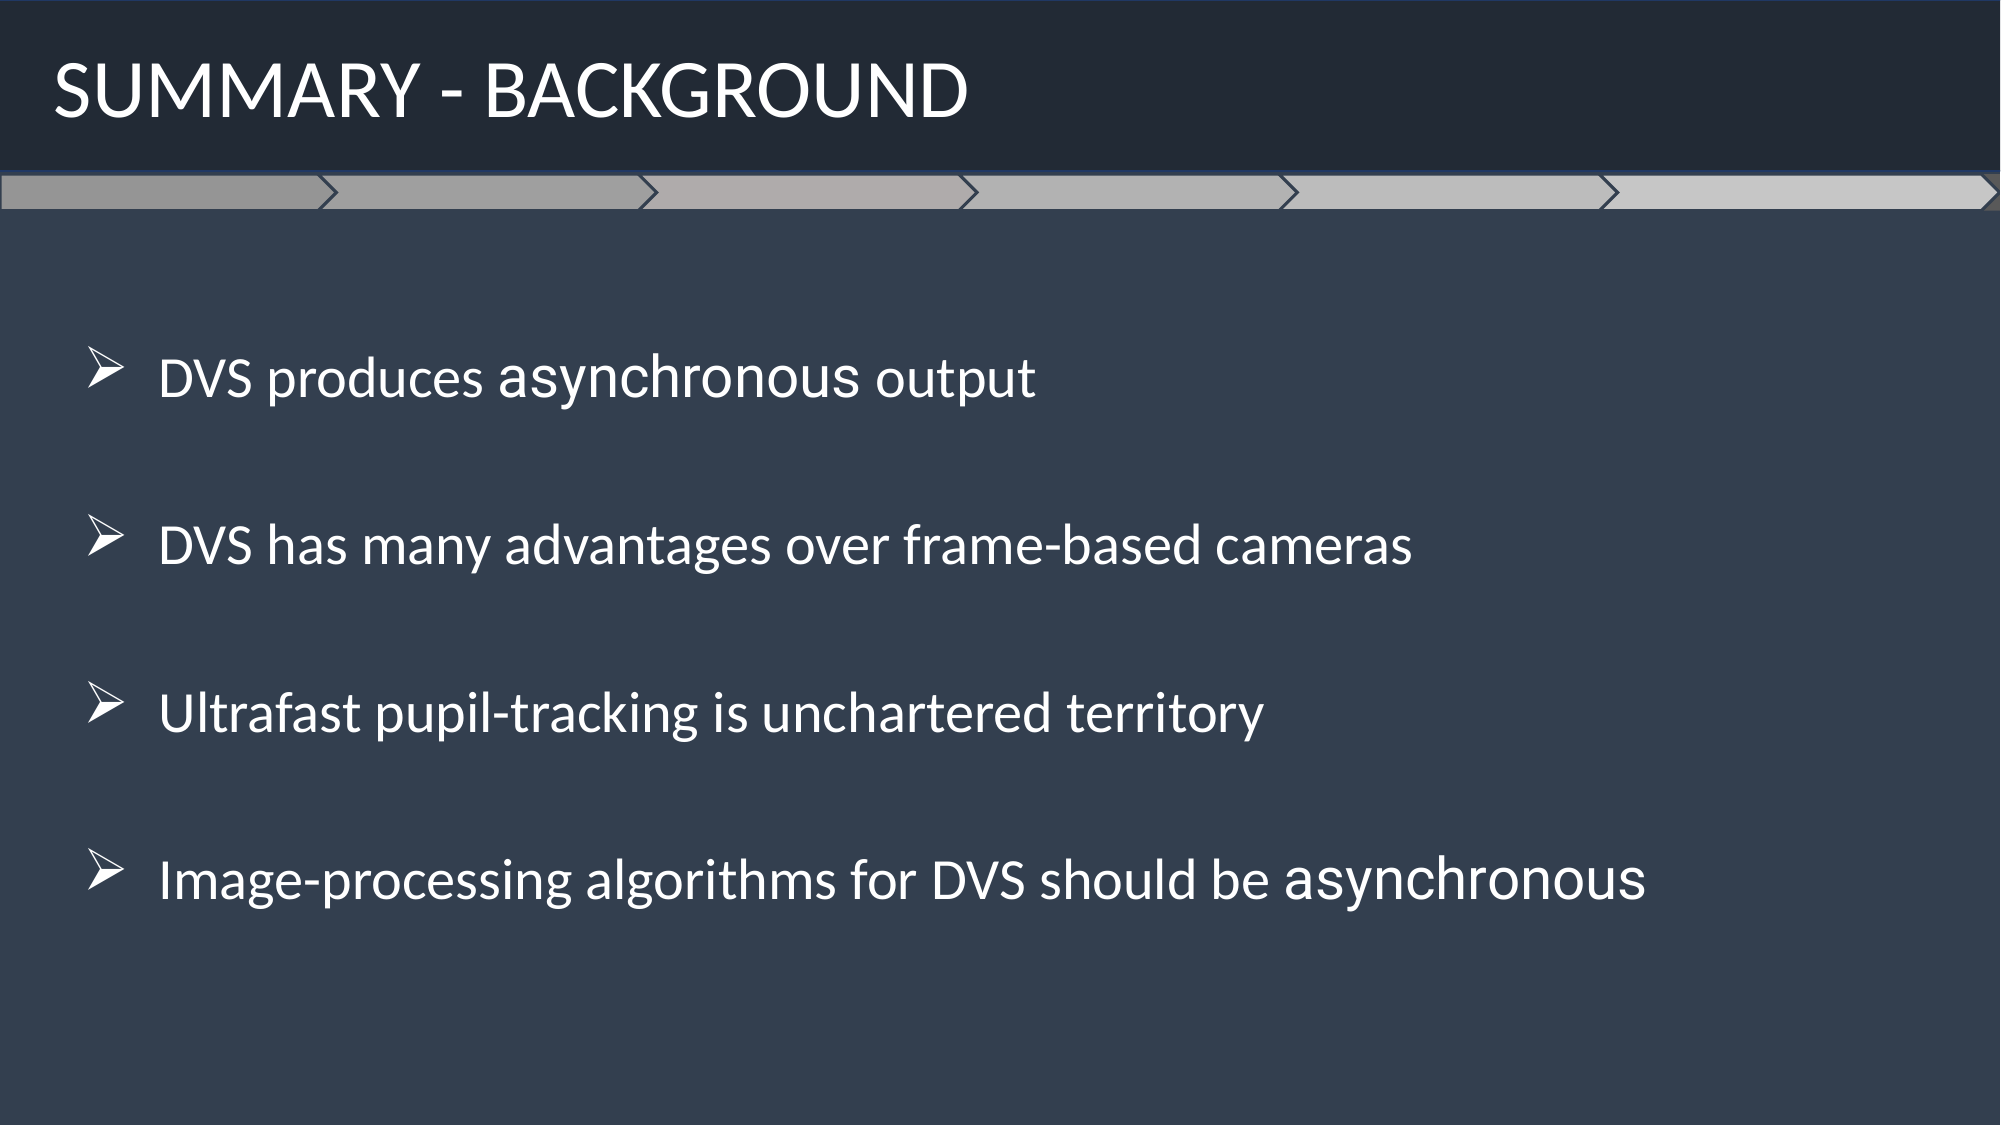

# SUMMARY - BACKGROUND

DVS produces asynchronous output

DVS has many advantages over frame-based cameras

Ultrafast pupil-tracking is unchartered territory

Image-processing algorithms for DVS should be asynchronous